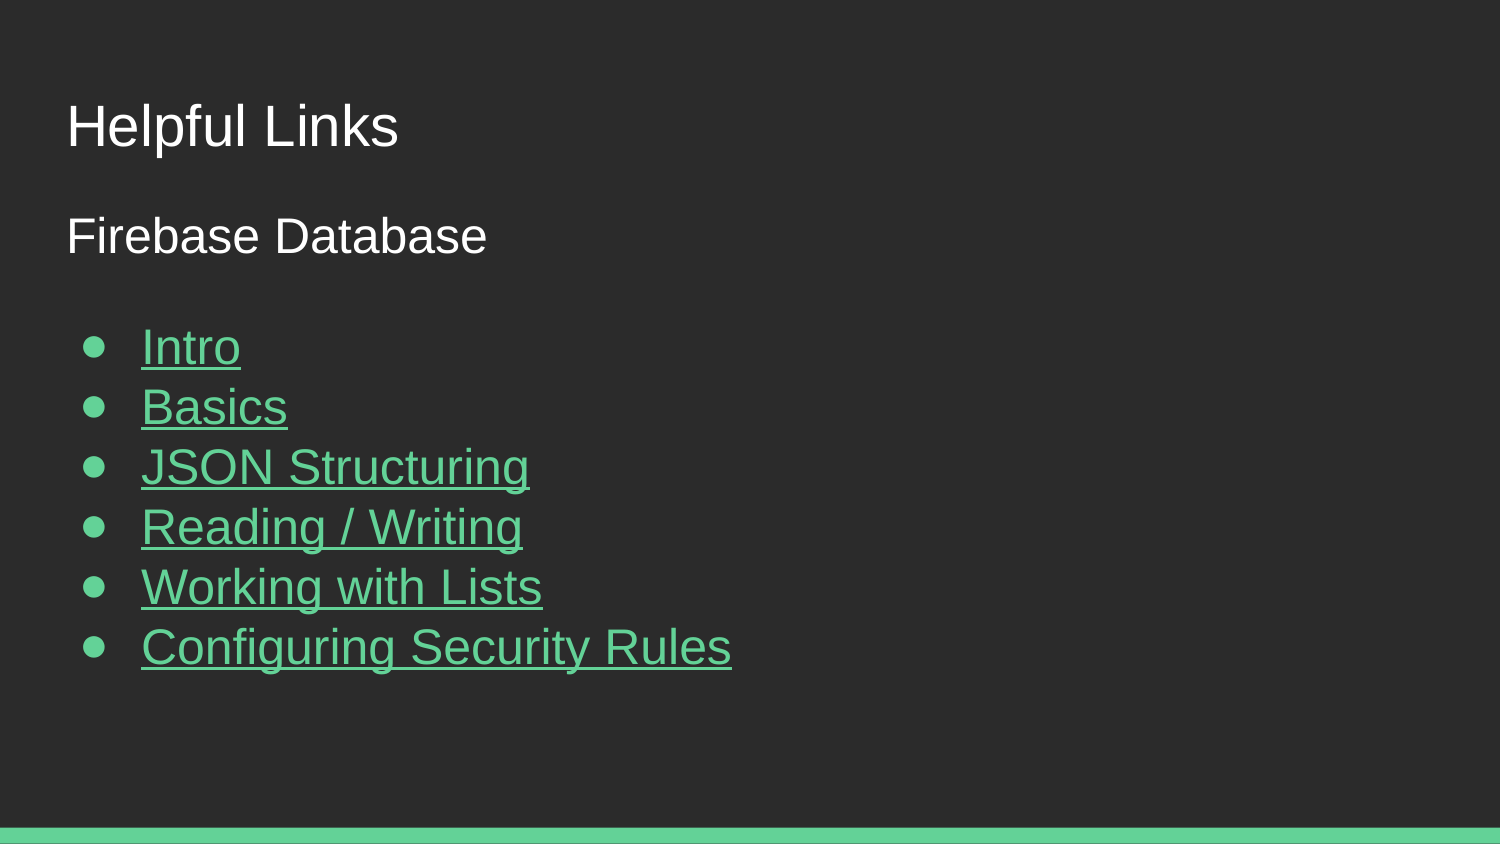

# Helpful Links
Firebase Database
Intro
Basics
JSON Structuring
Reading / Writing
Working with Lists
Configuring Security Rules